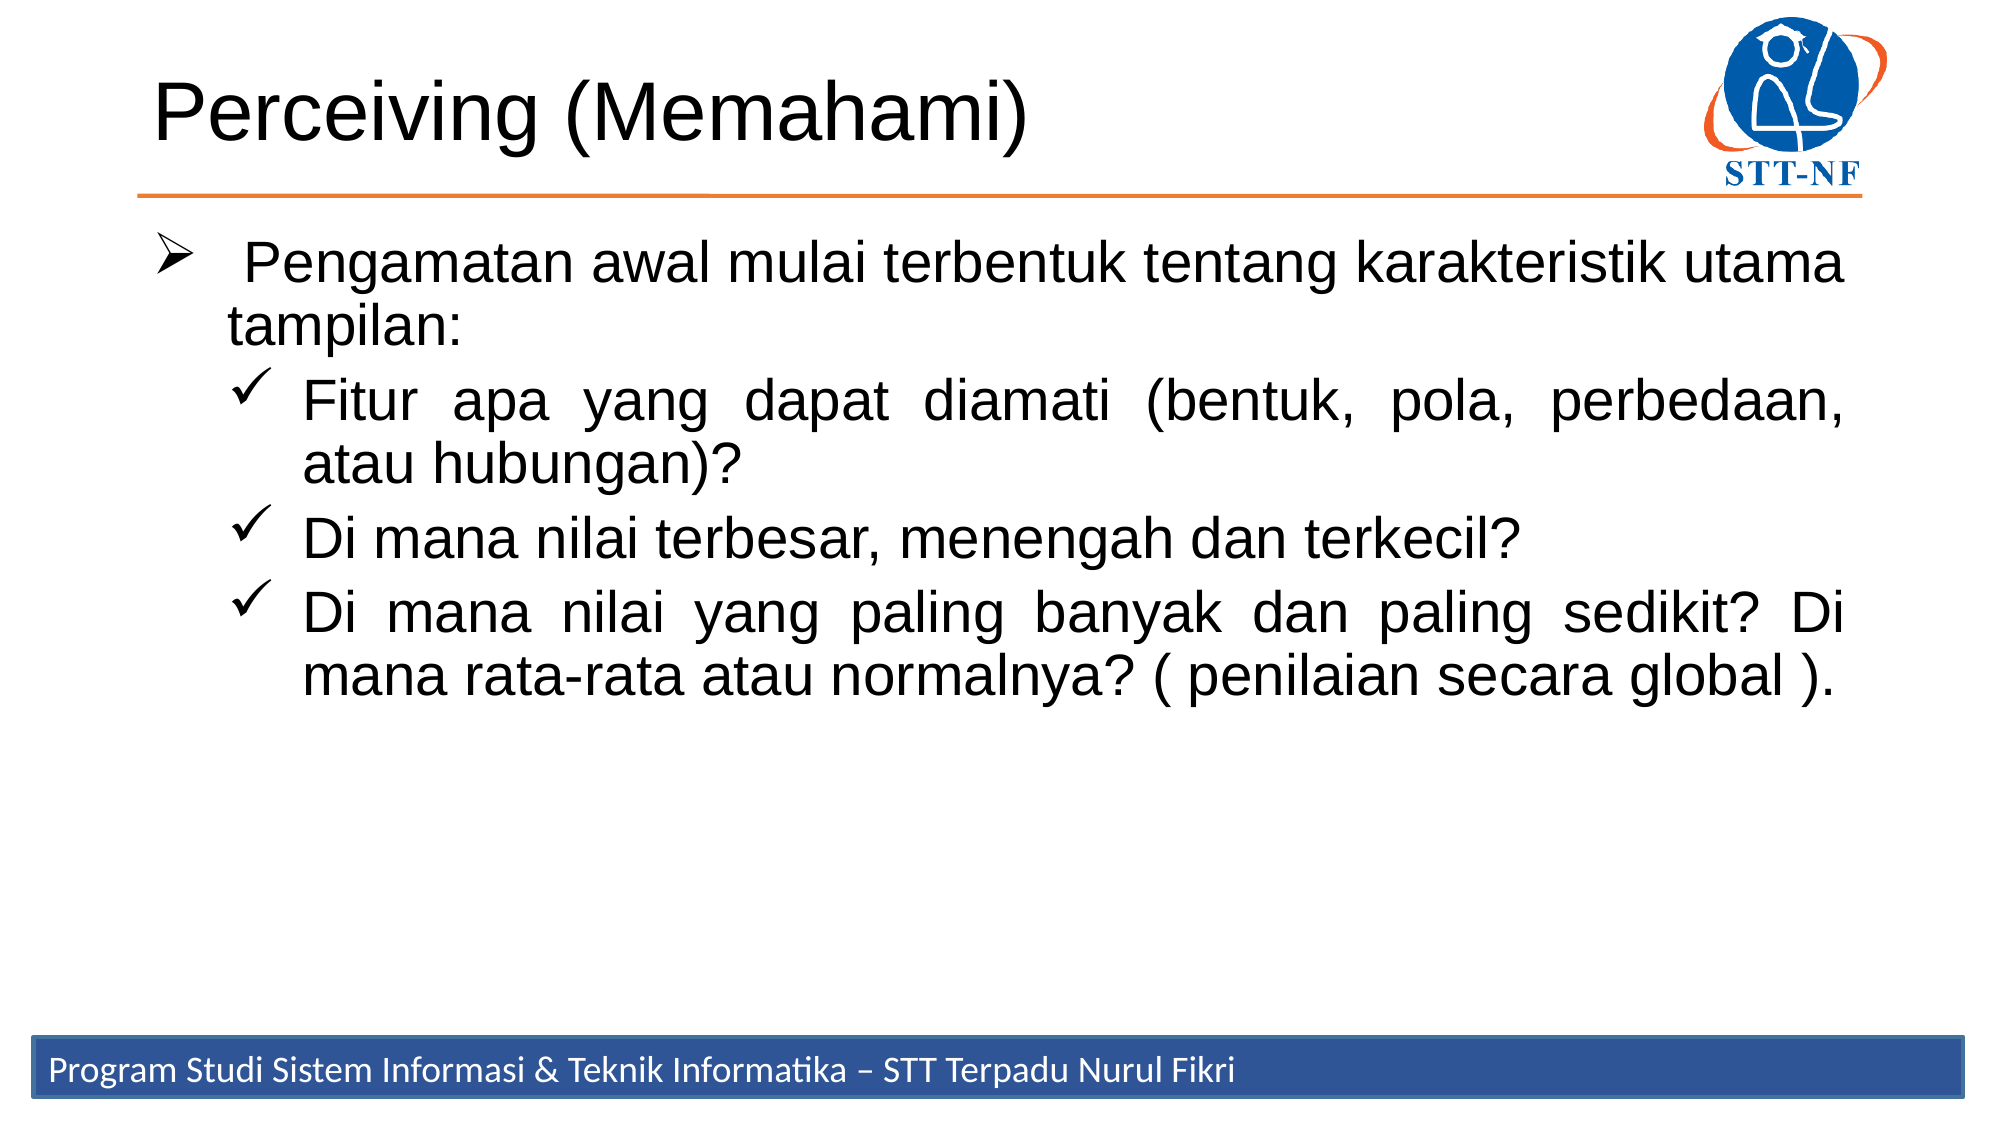

Perceiving (Memahami)
 Pengamatan awal mulai terbentuk tentang karakteristik utama tampilan:
Fitur apa yang dapat diamati (bentuk, pola, perbedaan, atau hubungan)?
Di mana nilai terbesar, menengah dan terkecil?
Di mana nilai yang paling banyak dan paling sedikit? Di mana rata-rata atau normalnya? ( penilaian secara global ).